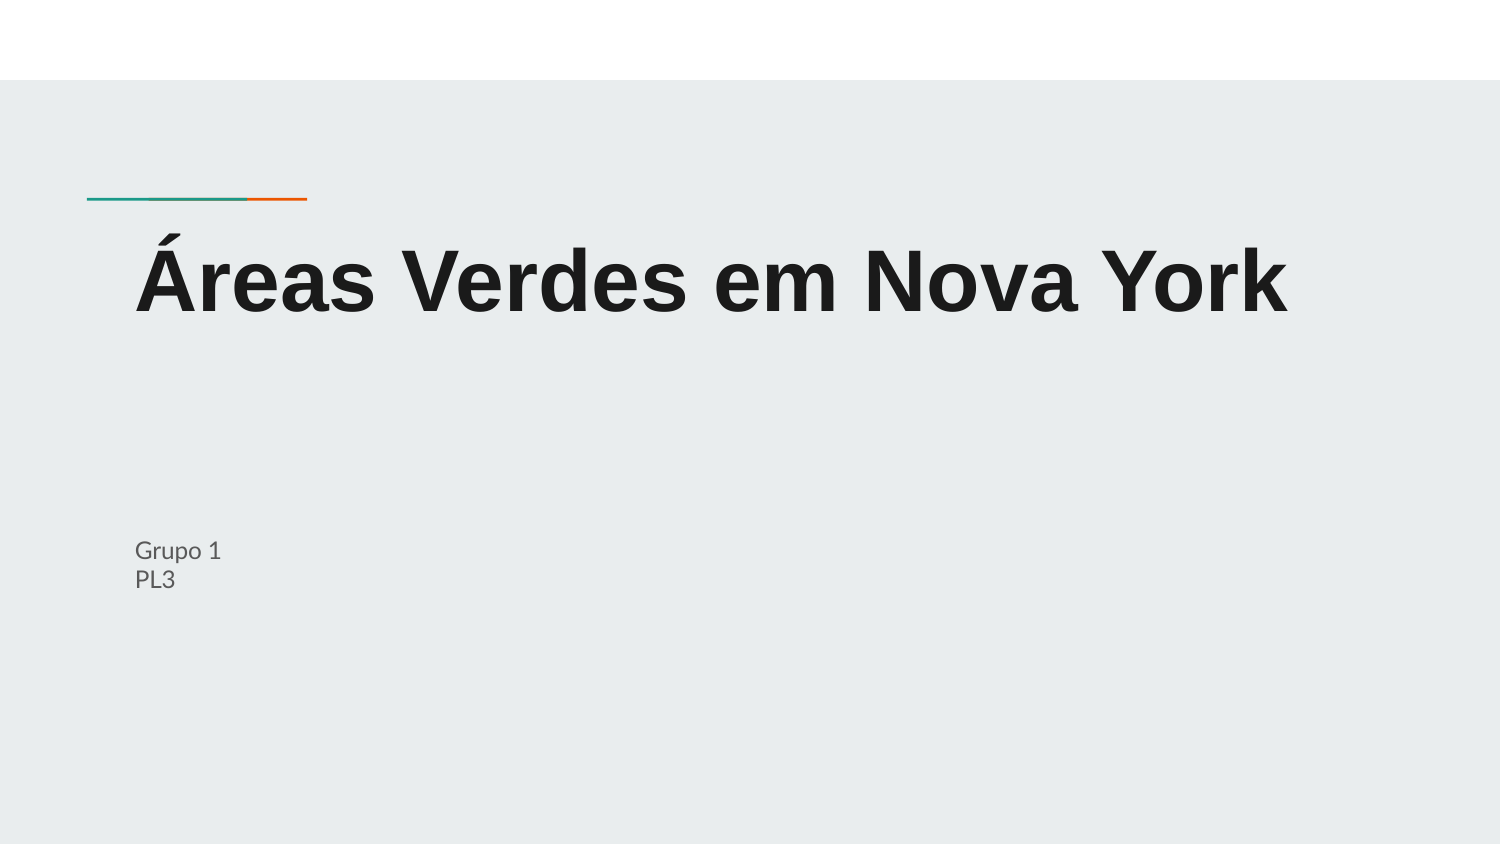

# Áreas Verdes em Nova York
Grupo 1
PL3